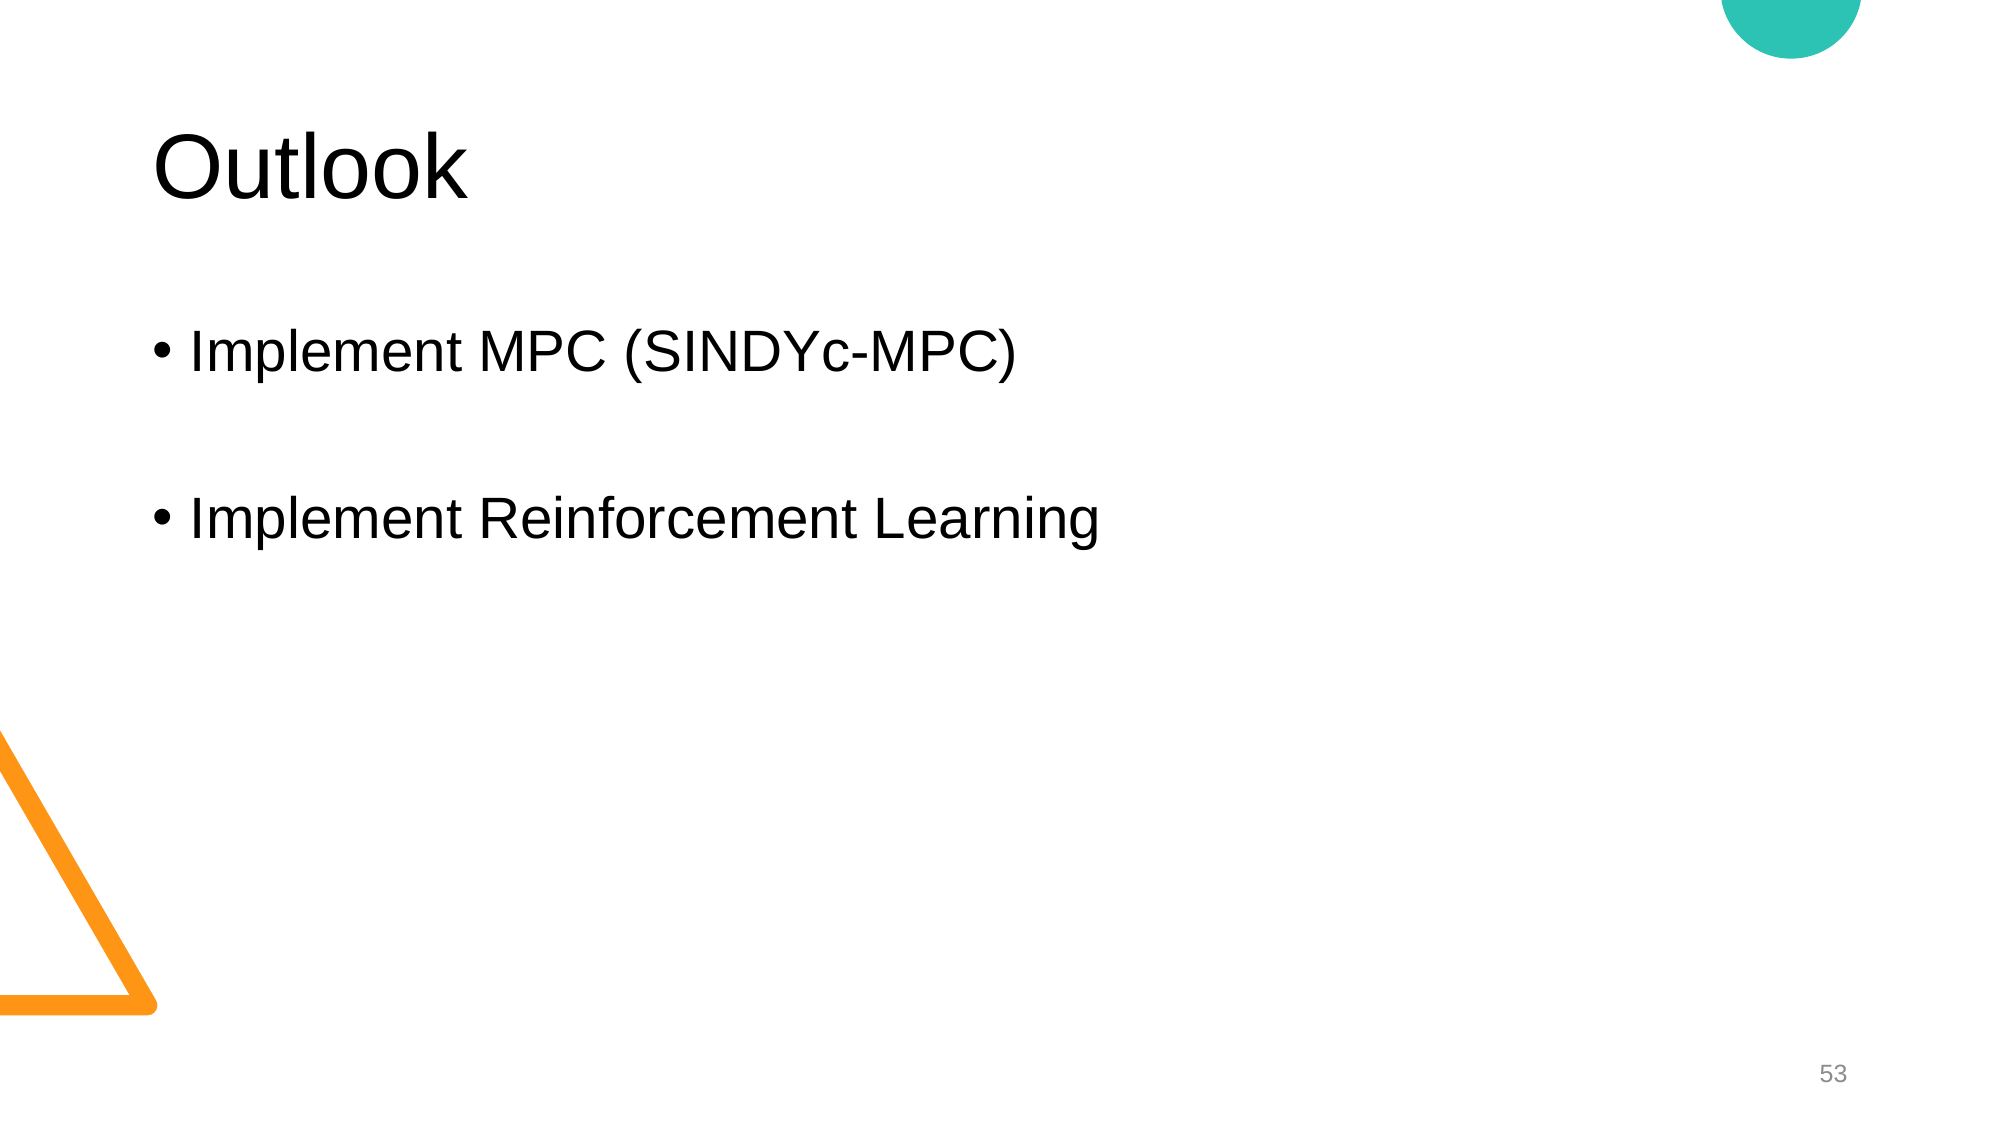

# Outlook
Implement MPC (SINDYc-MPC)

Implement Reinforcement Learning

53